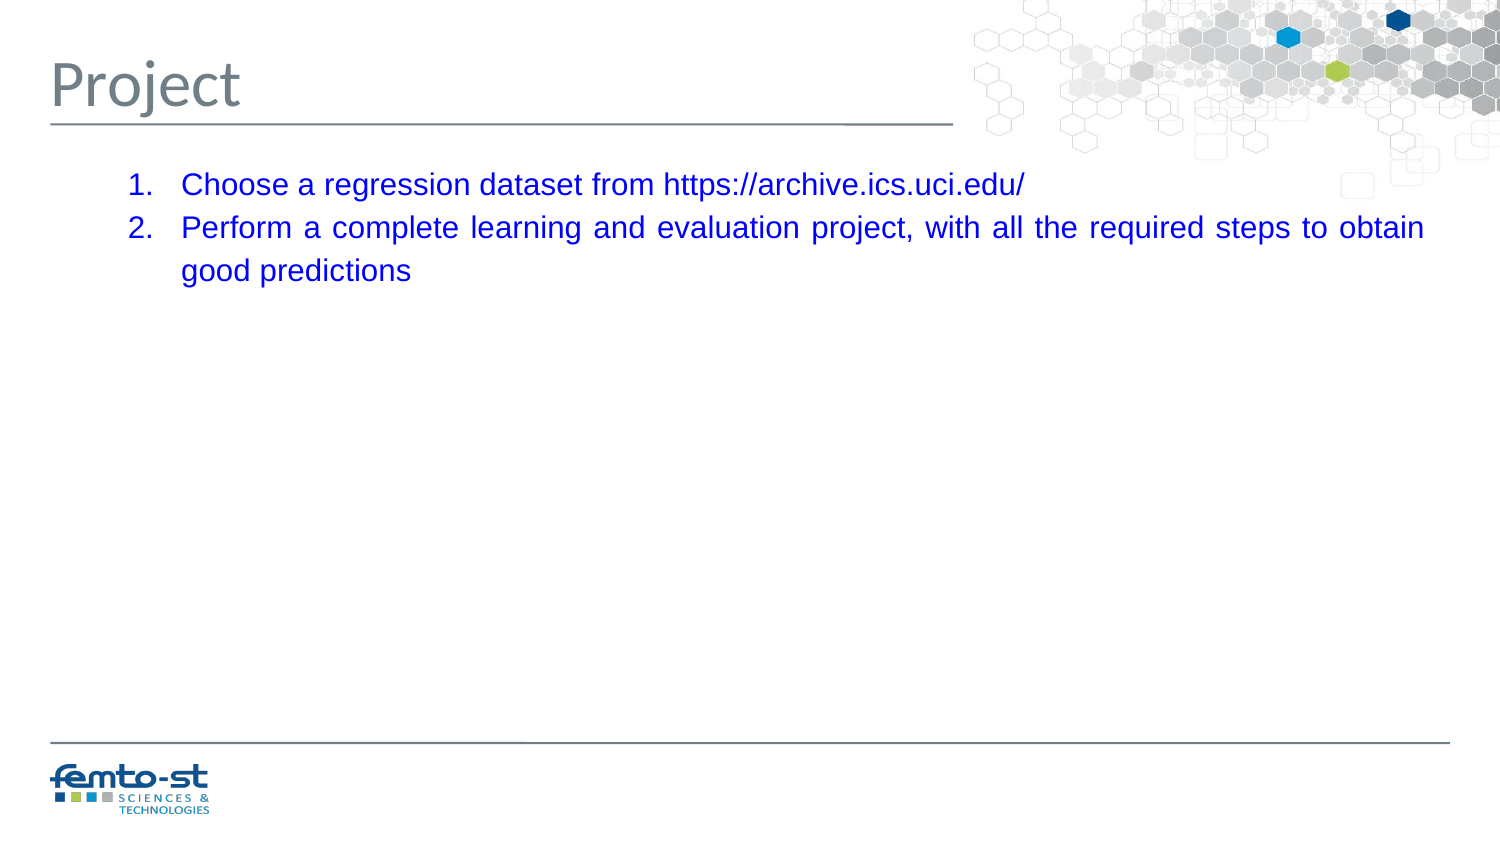

Project
Choose a regression dataset from https://archive.ics.uci.edu/
Perform a complete learning and evaluation project, with all the required steps to obtain good predictions